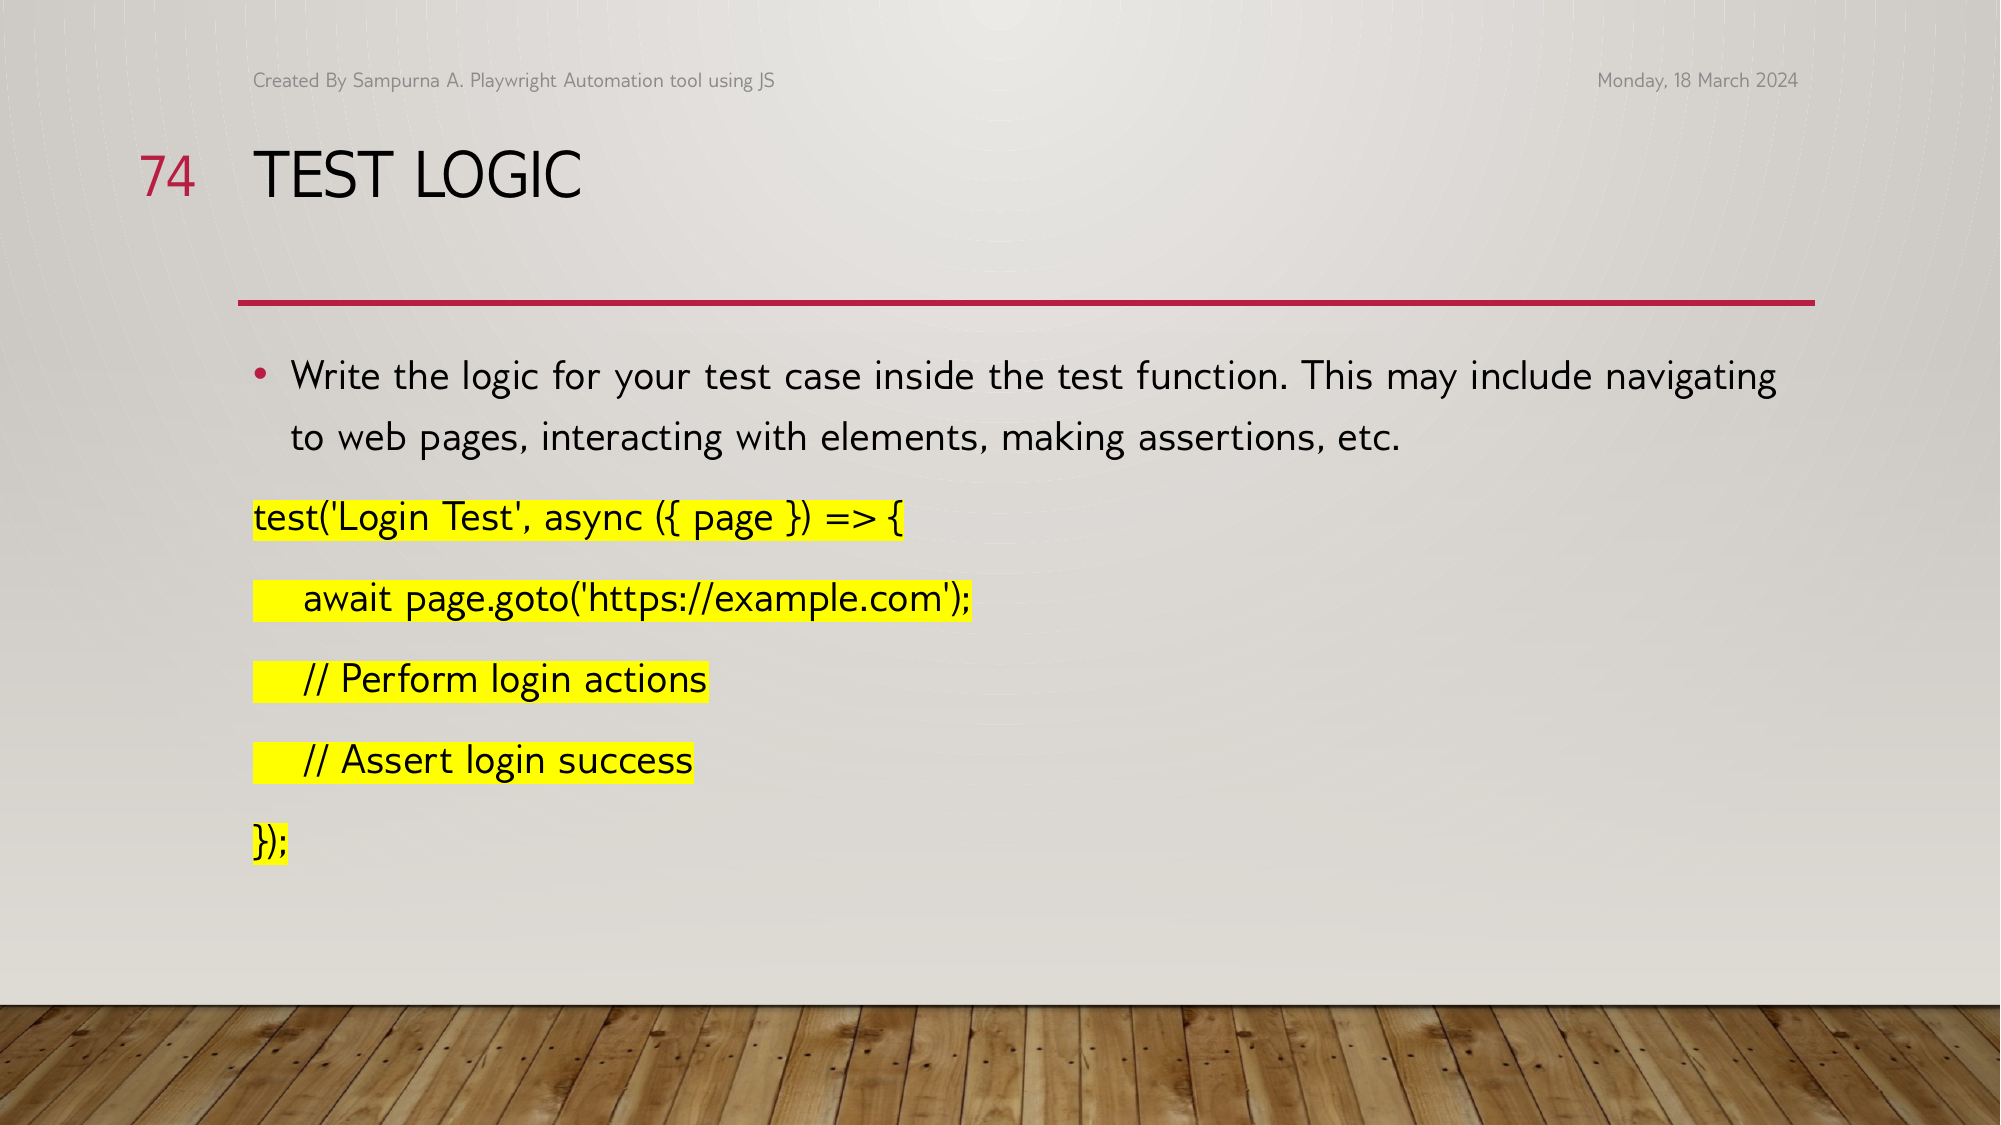

Created By Sampurna A. Playwright Automation tool using JS
Monday, 18 March 2024
74
# Test Logic
Write the logic for your test case inside the test function. This may include navigating to web pages, interacting with elements, making assertions, etc.
test('Login Test', async ({ page }) => {
    await page.goto('https://example.com');
    // Perform login actions
    // Assert login success
});